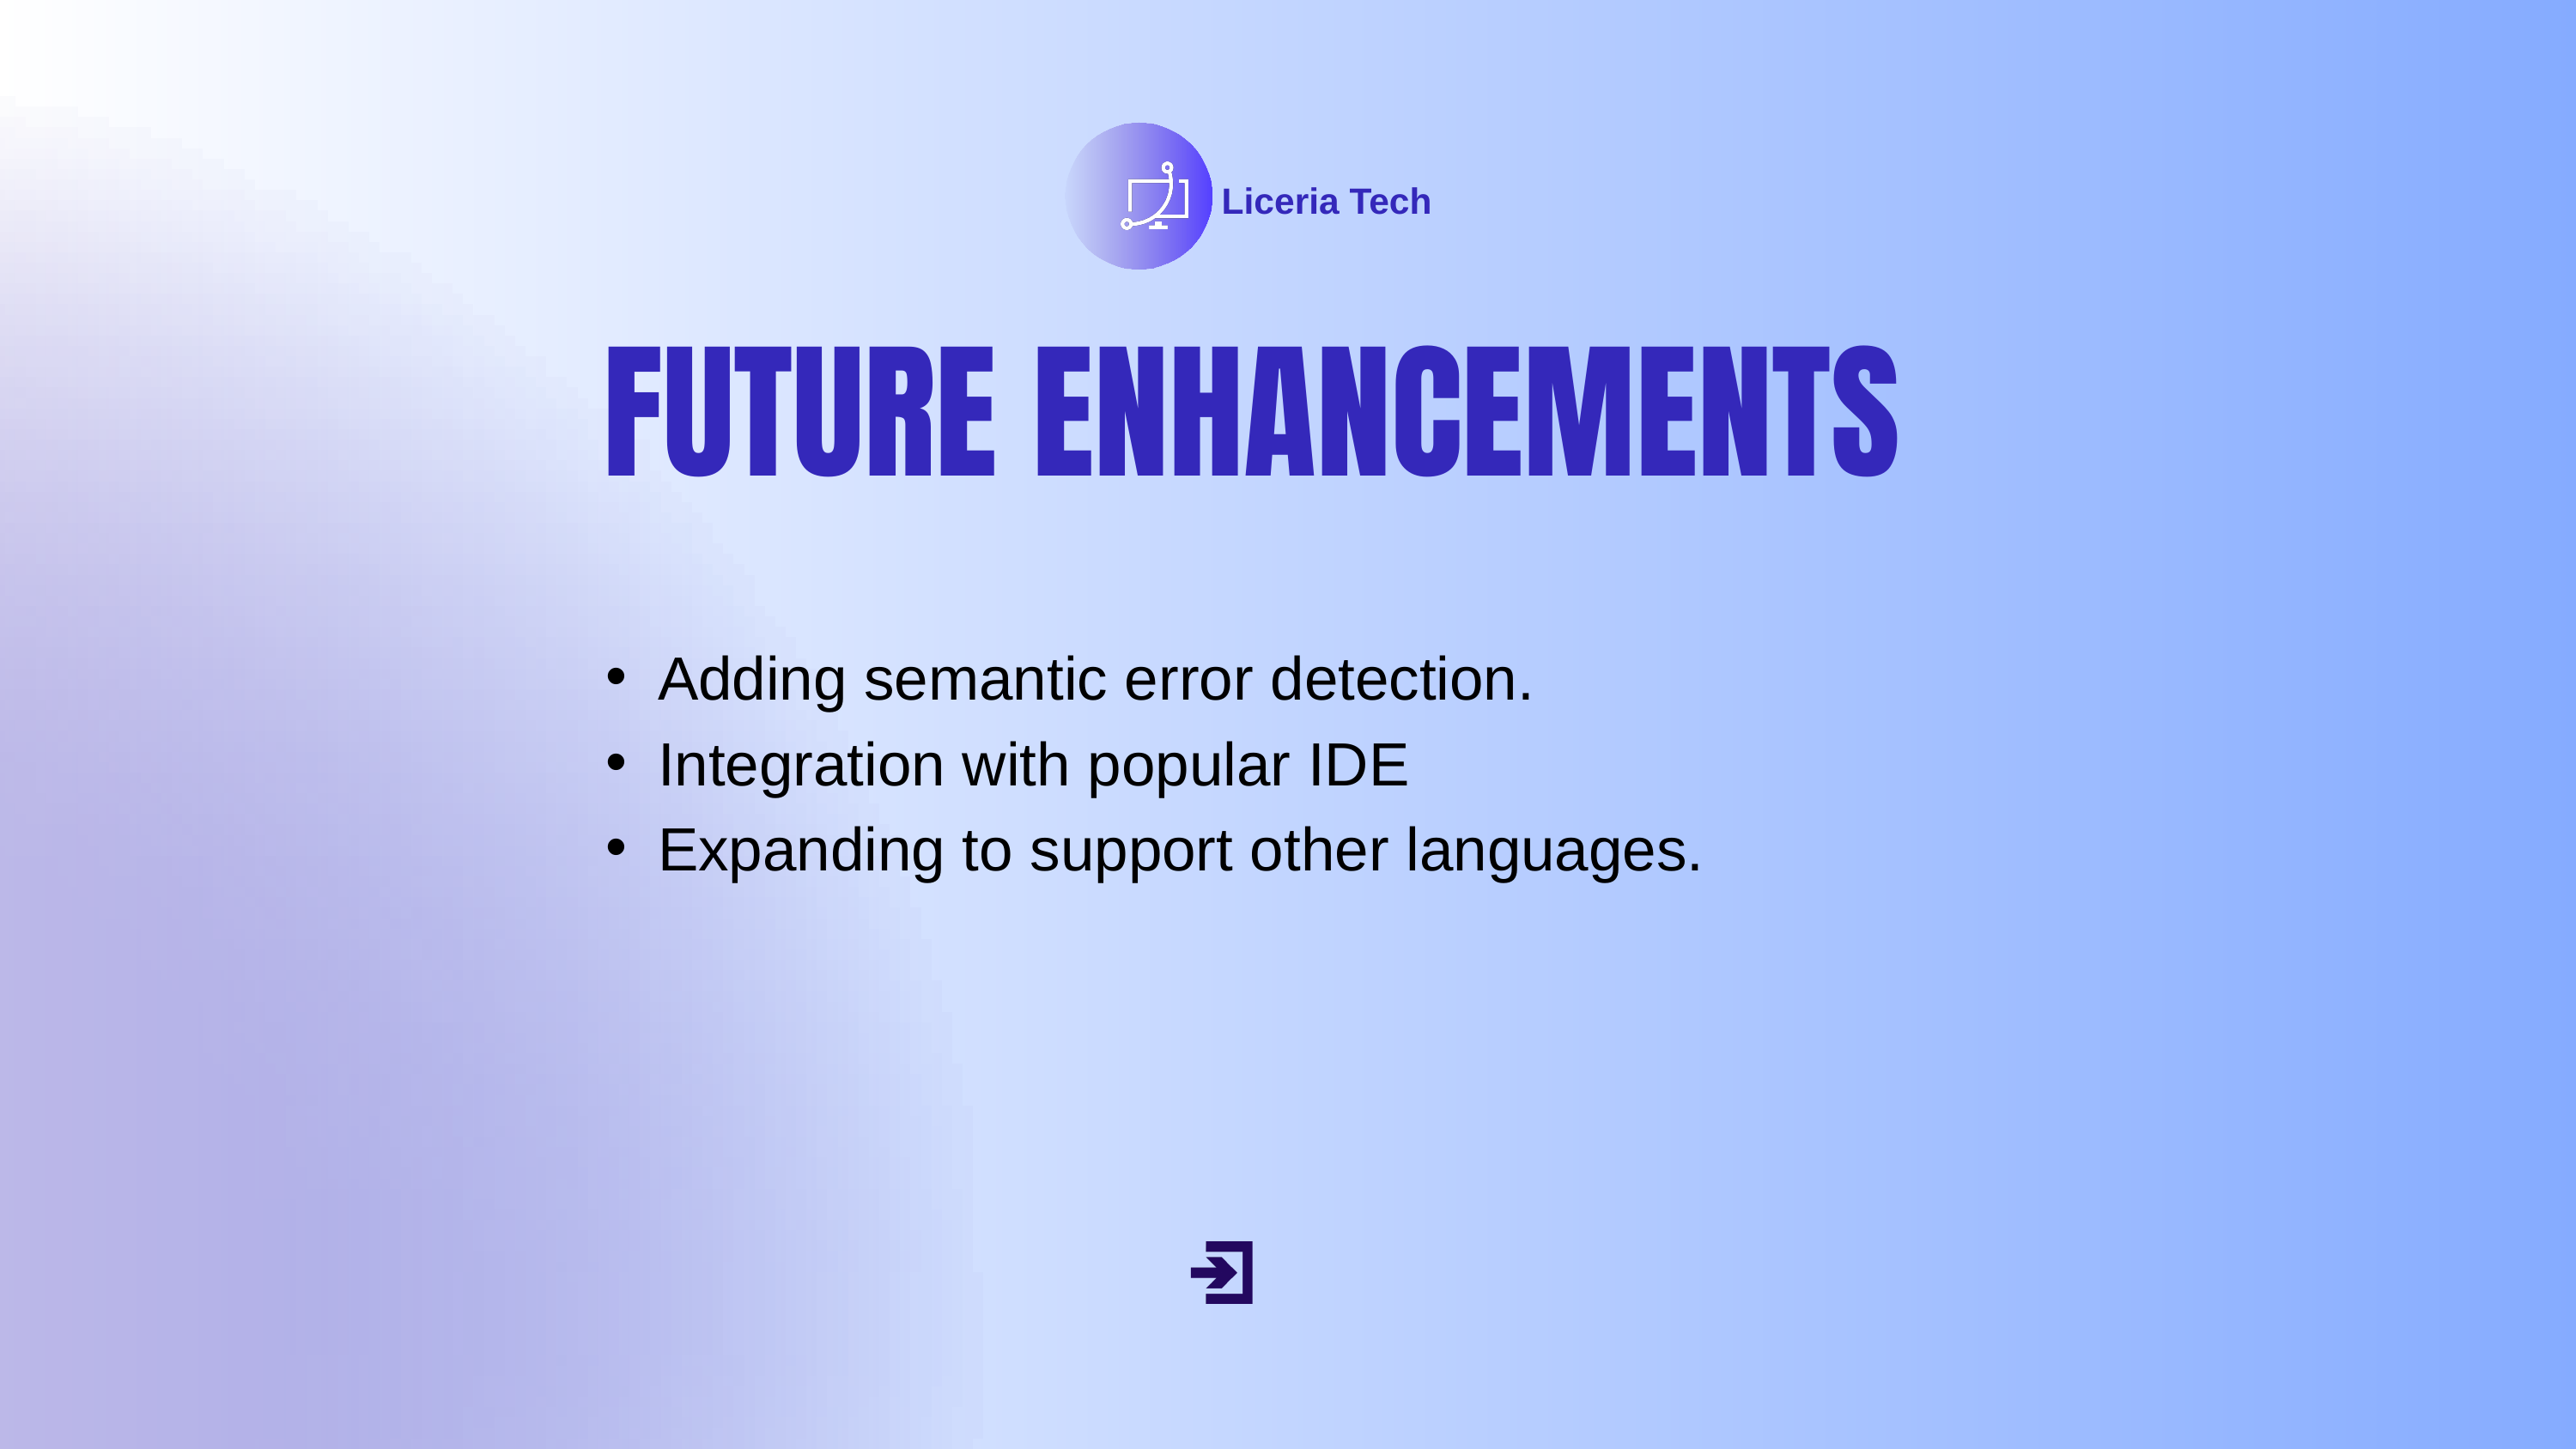

Liceria Tech
FUTURE ENHANCEMENTS
Adding semantic error detection.
Integration with popular IDE
Expanding to support other languages.